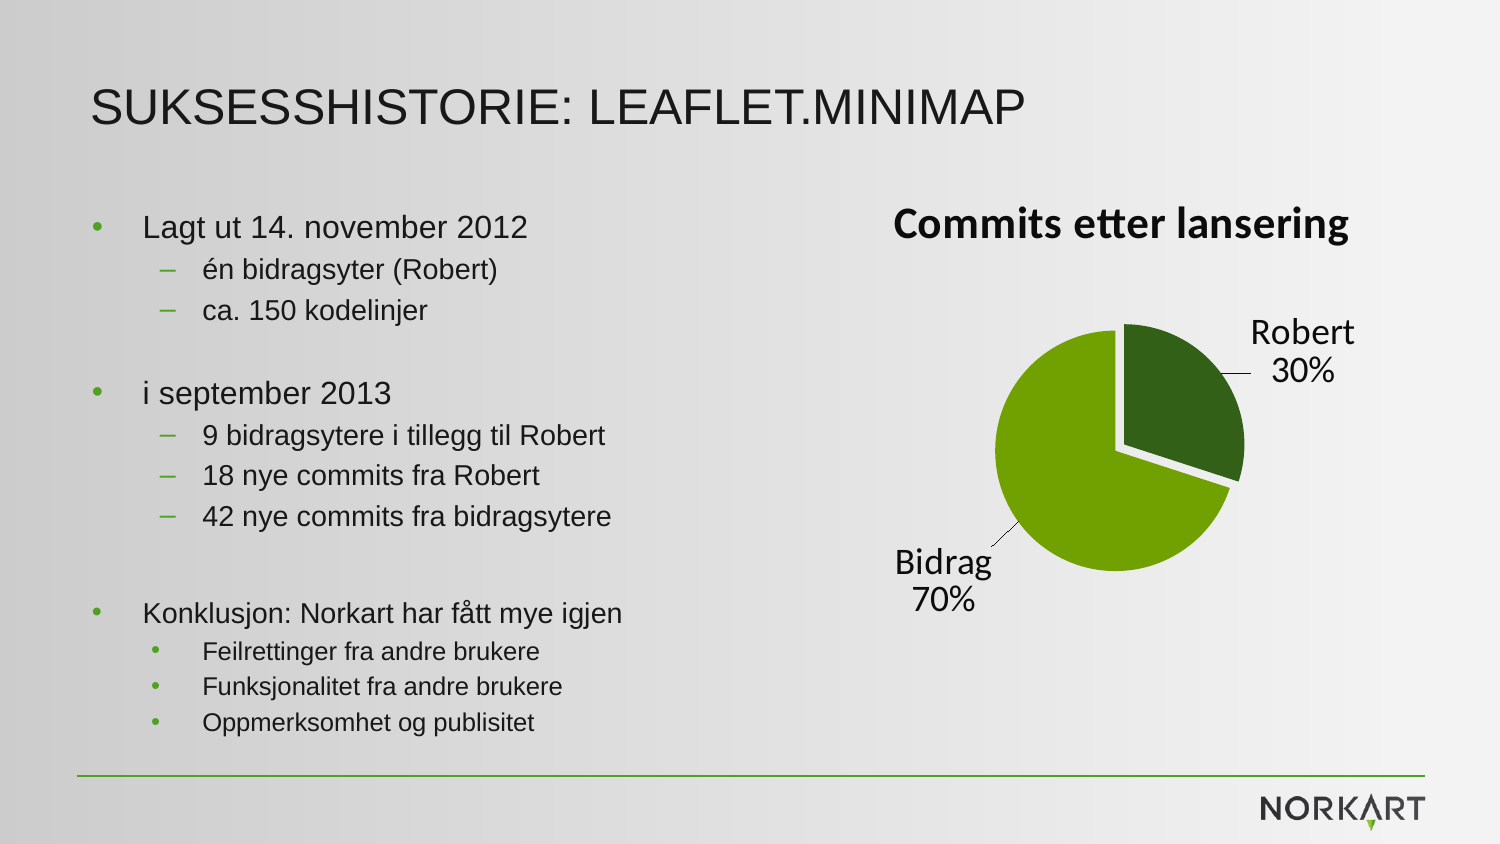

# Suksesshistorie: leaflet.Minimap

### Chart: Commits etter lansering

| Category | Commits |
|---|---|
| Robert | 18.0 |
| Bidrag | 42.0 |
Lagt ut 14. november 2012
én bidragsyter (Robert)
ca. 150 kodelinjer

i september 2013
9 bidragsytere i tillegg til Robert
18 nye commits fra Robert
42 nye commits fra bidragsytere

Konklusjon: Norkart har fått mye igjen
Feilrettinger fra andre brukere
Funksjonalitet fra andre brukere
Oppmerksomhet og publisitet